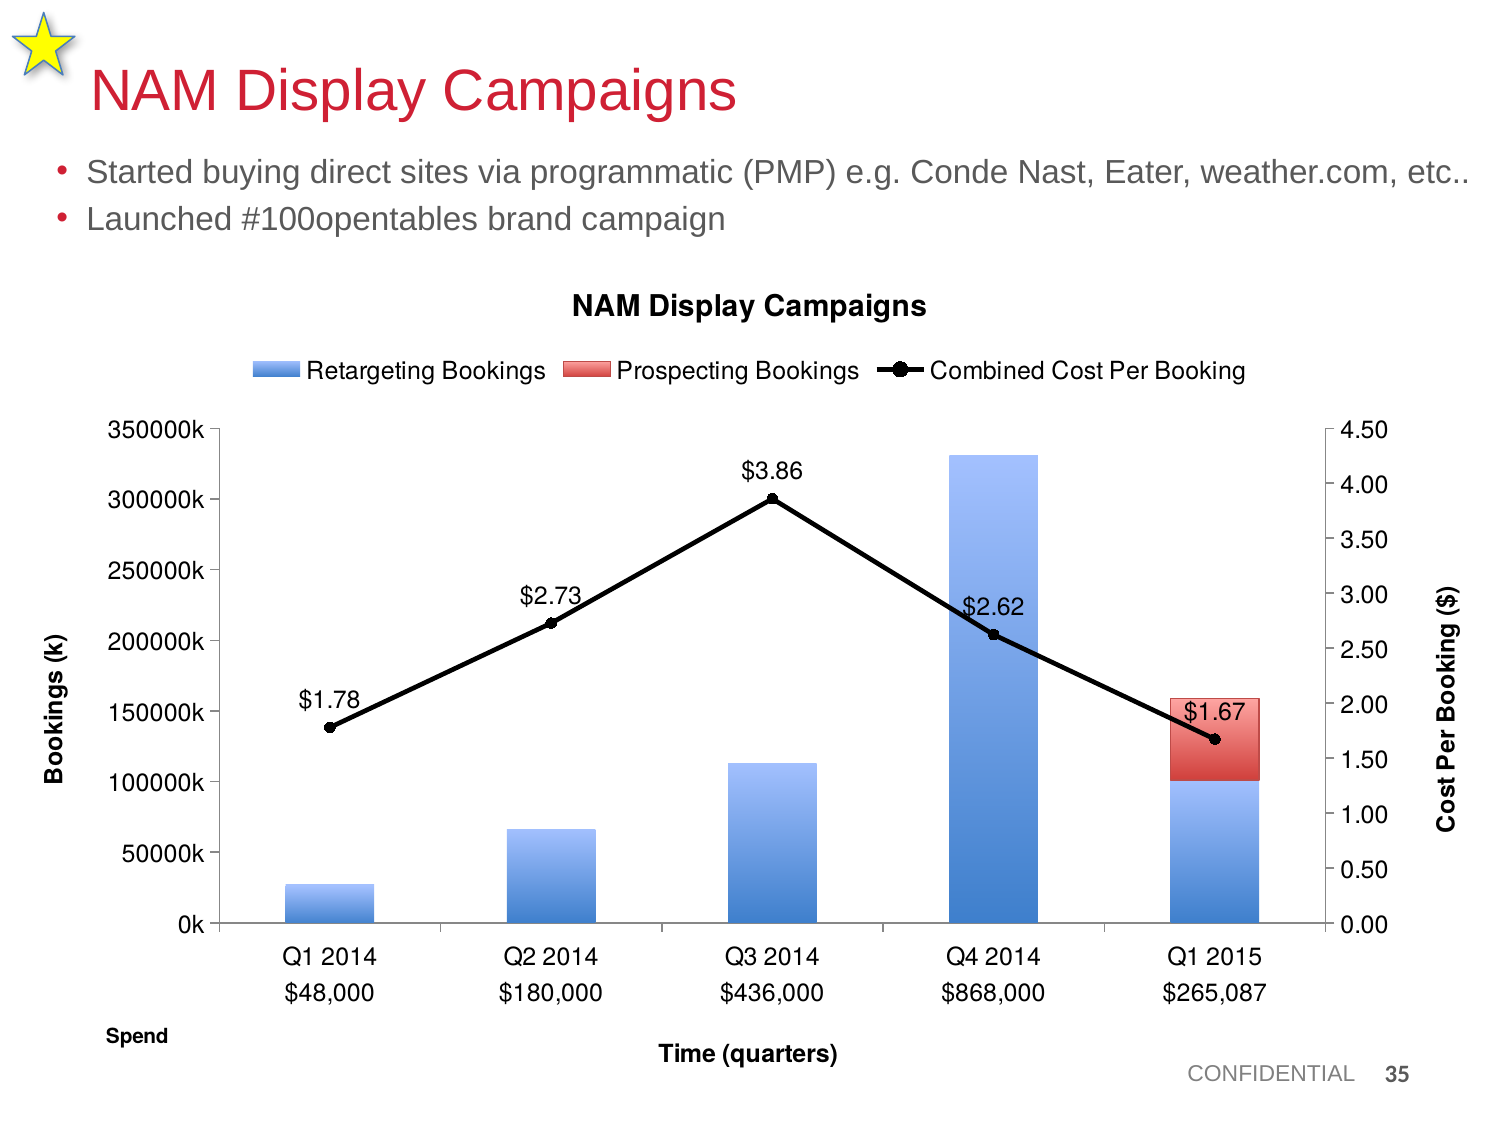

NAM Display Campaigns
Started buying direct sites via programmatic (PMP) e.g. Conde Nast, Eater, weather.com, etc..
Launched #100opentables brand campaign

### Chart: NAM Display Campaigns

| Category | Retargeting Bookings | Prospecting Bookings | Combined Cost Per Booking |
|---|---|---|---|
| Q1 2014
$48,000 | 27000.0 | None | 1.777777777777778 |
| Q2 2014
$180,000 | 66000.0 | None | 2.727272727272727 |
| Q3 2014
$436,000 | 113000.0 | None | 3.858407079646017 |
| Q4 2014
$868,000 | 331000.0 | None | 2.622356495468276 |
| Q1 2015
$265,087 | 101030.32 | 57596.0 | 1.671139820932617 |
35